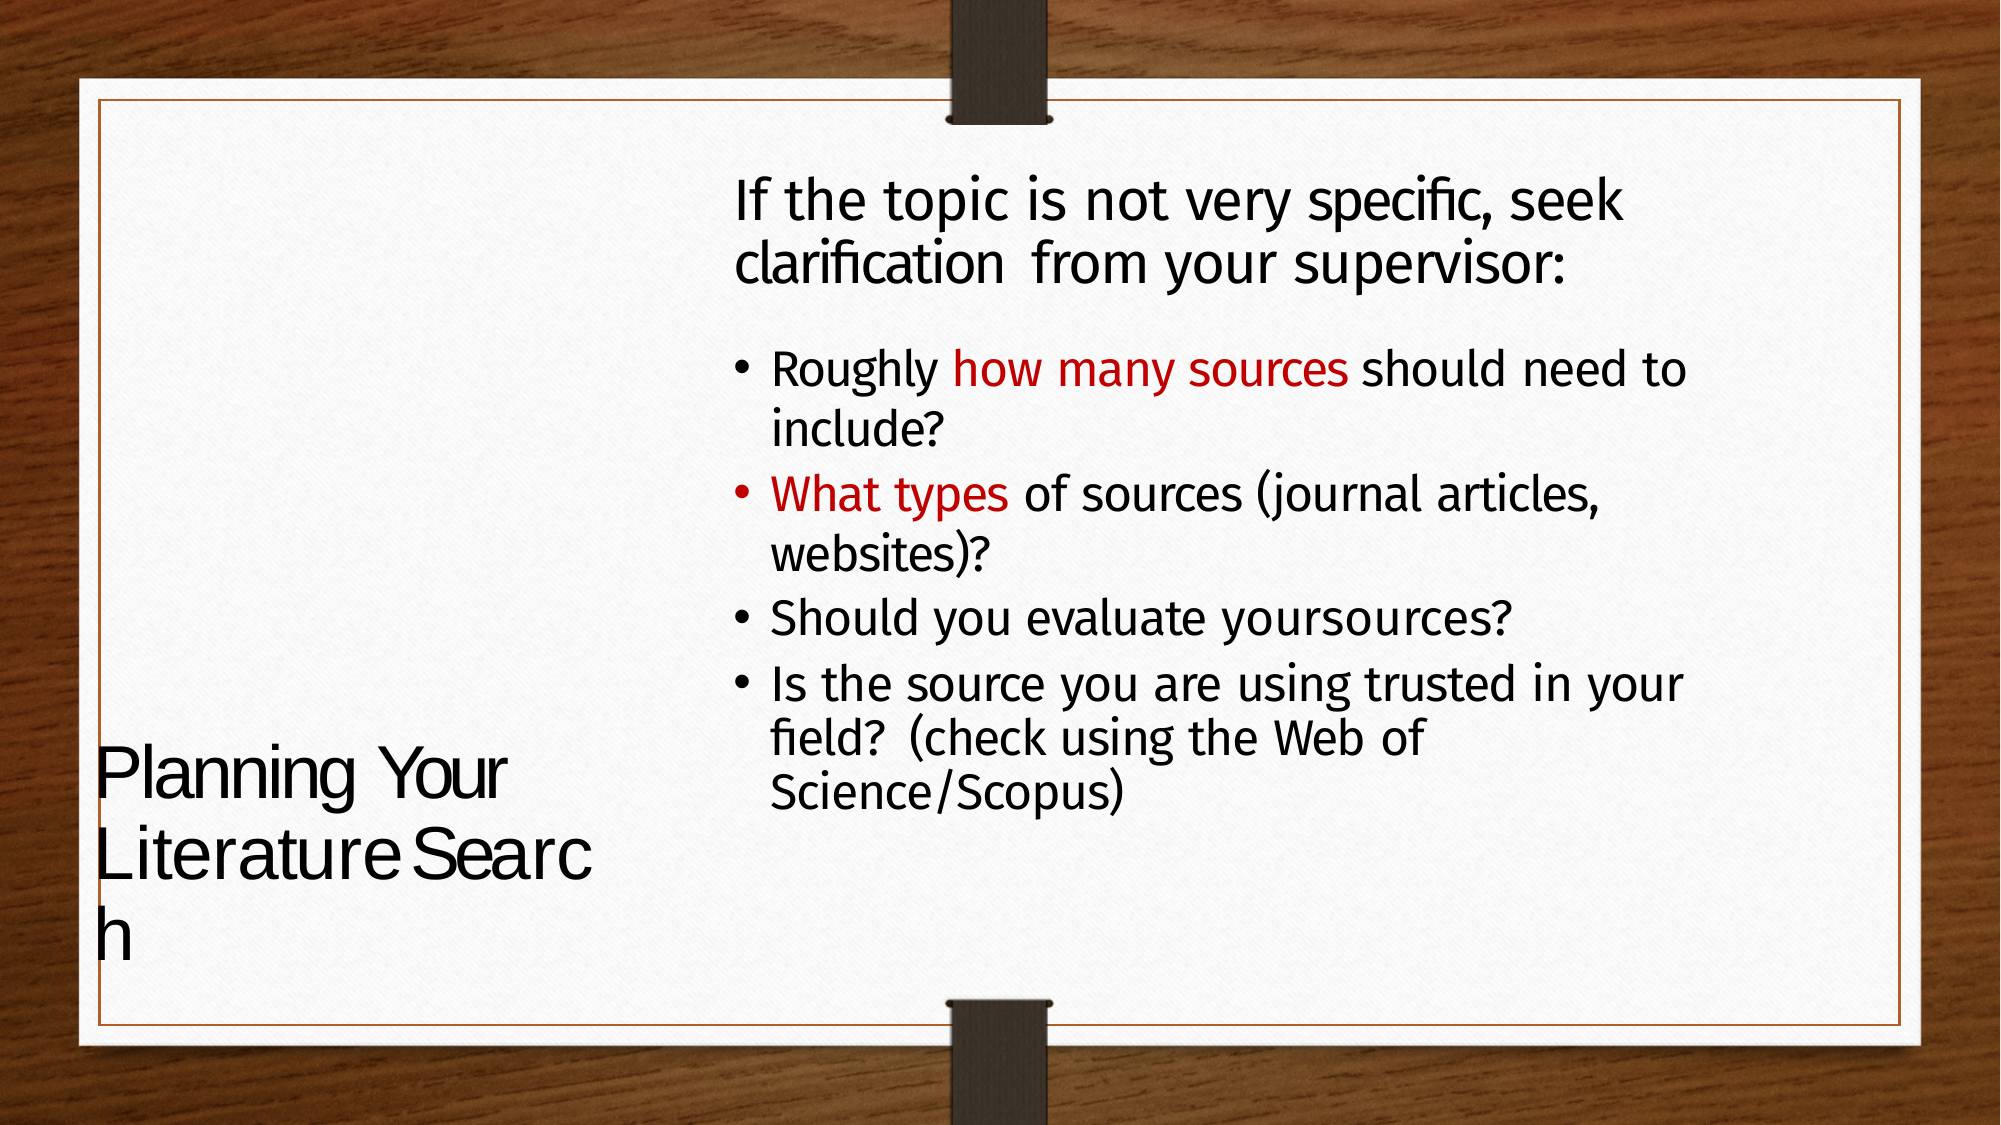

If the topic is not very specific, seek clarification  from your supervisor:
Roughly how many sources should need to include?
What types of sources (journal articles, websites)?
Should you evaluate yoursources?
Is the source you are using trusted in your field?  (check using the Web of Science/Scopus)
Planning Your  LiteratureSearch